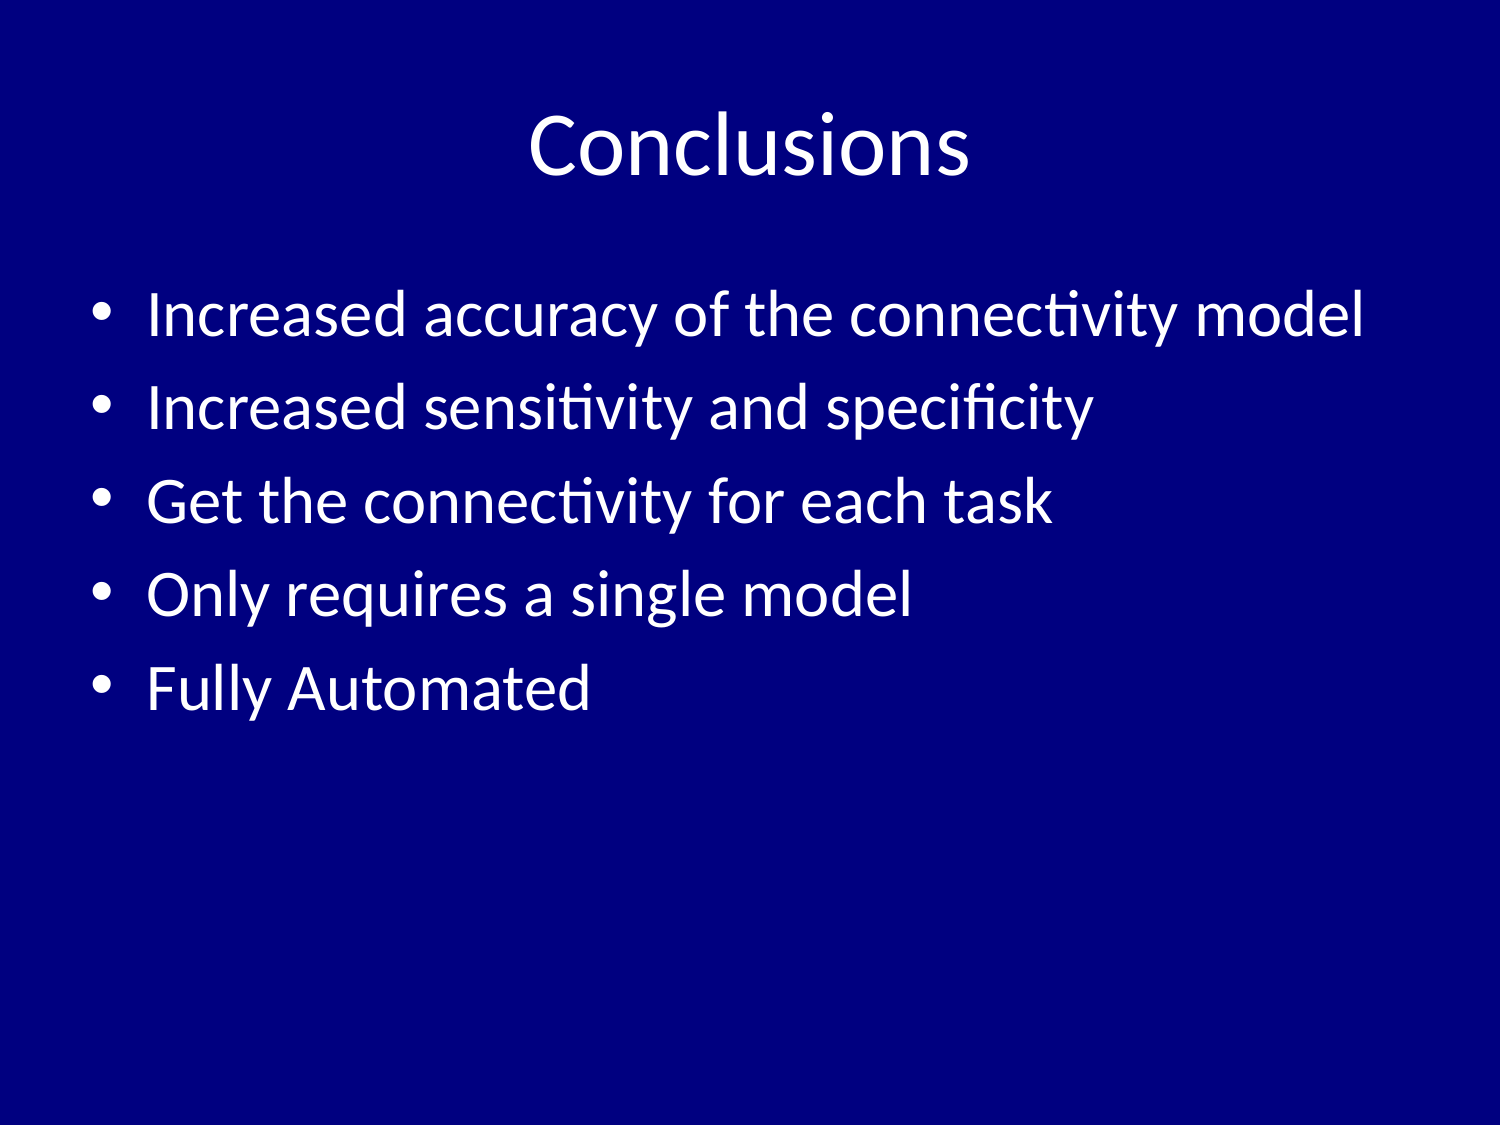

# Conclusions
Increased accuracy of the connectivity model
Increased sensitivity and specificity
Get the connectivity for each task
Only requires a single model
Fully Automated